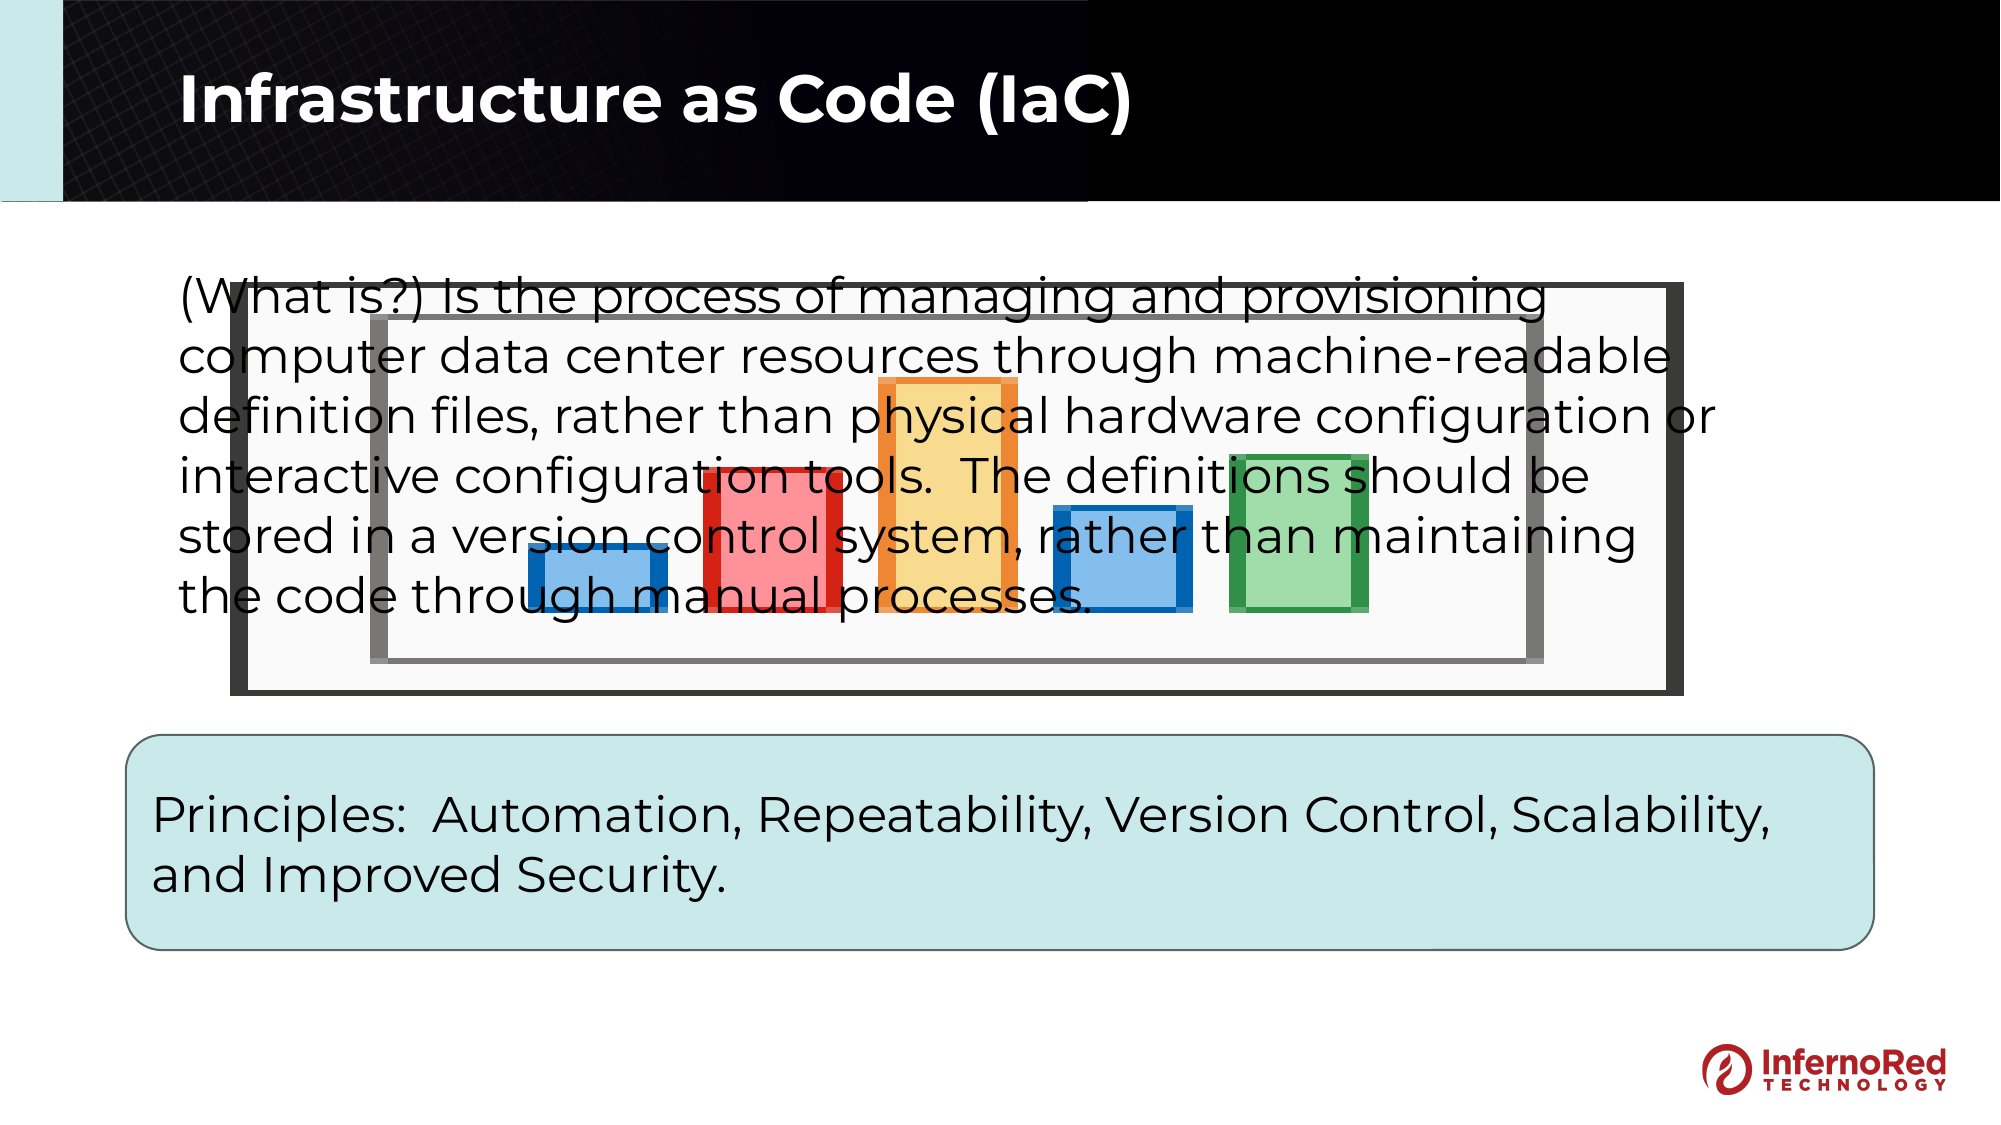

Infrastructure as Code (IaC)
(What is?) Is the process of managing and provisioning computer data center resources through machine-readable definition files, rather than physical hardware configuration or interactive configuration tools.  The definitions should be stored in a version control system, rather than maintaining the code through manual processes.

Principles:  Automation, Repeatability, Version Control, Scalability, and Improved Security.